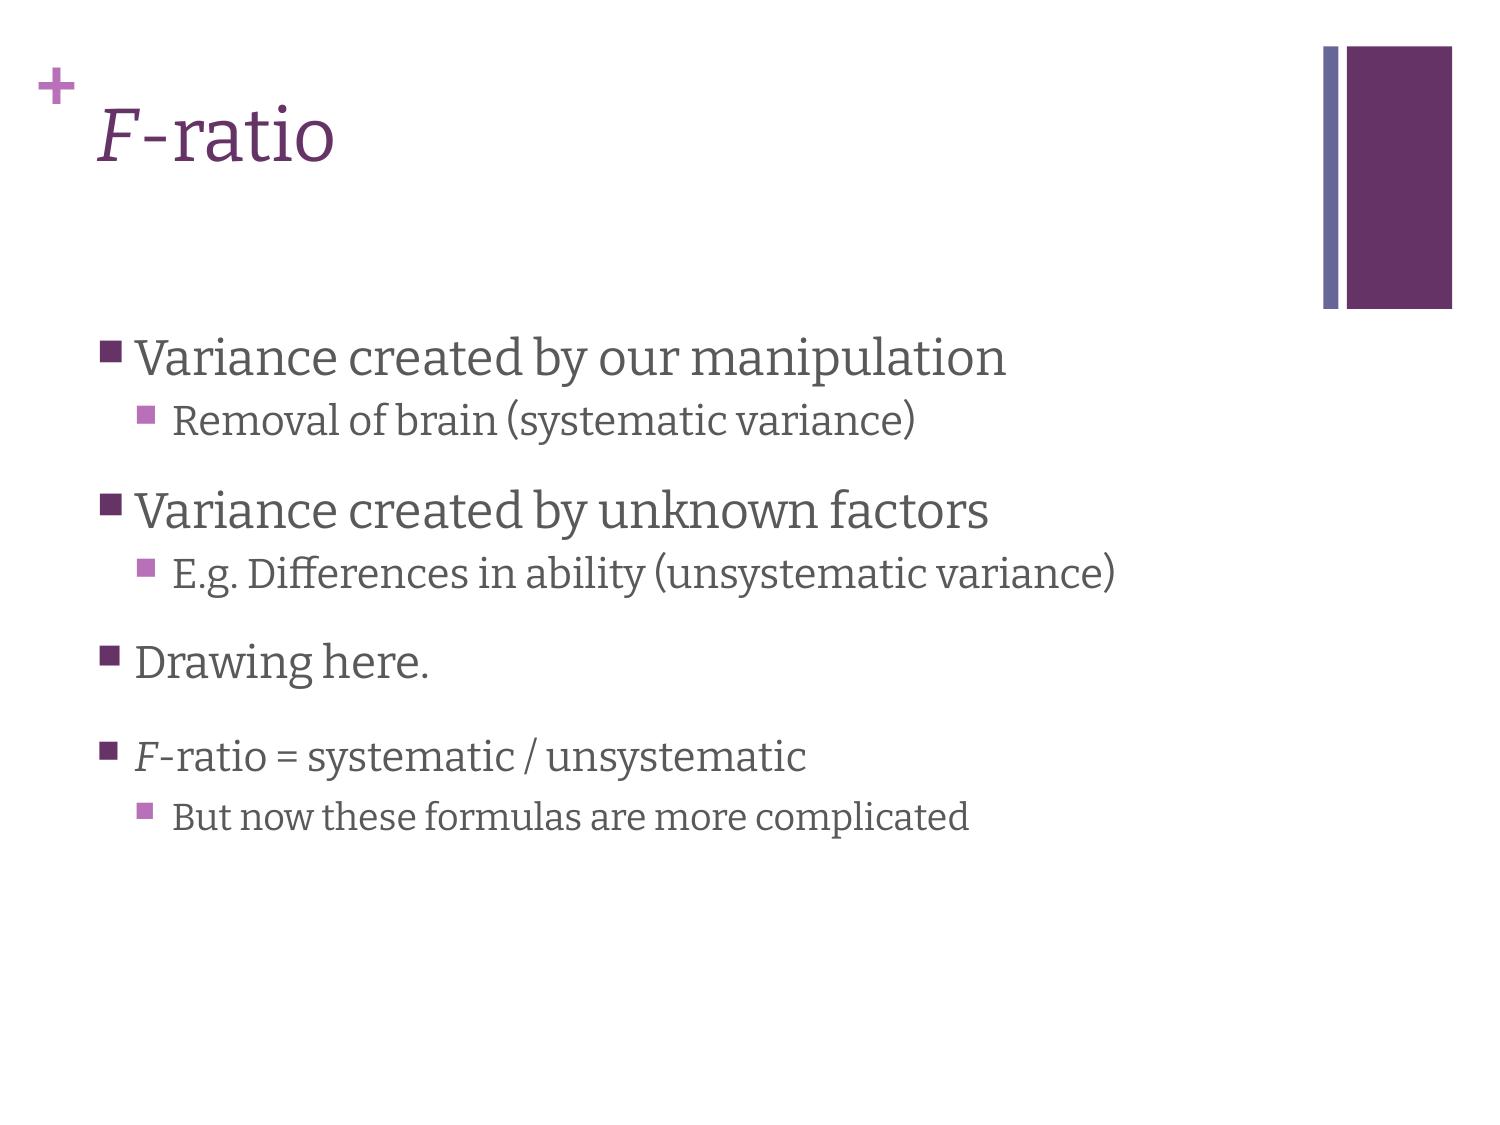

# F-ratio
Variance created by our manipulation
Removal of brain (systematic variance)
Variance created by unknown factors
E.g. Differences in ability (unsystematic variance)
Drawing here.
F-ratio = systematic / unsystematic
But now these formulas are more complicated